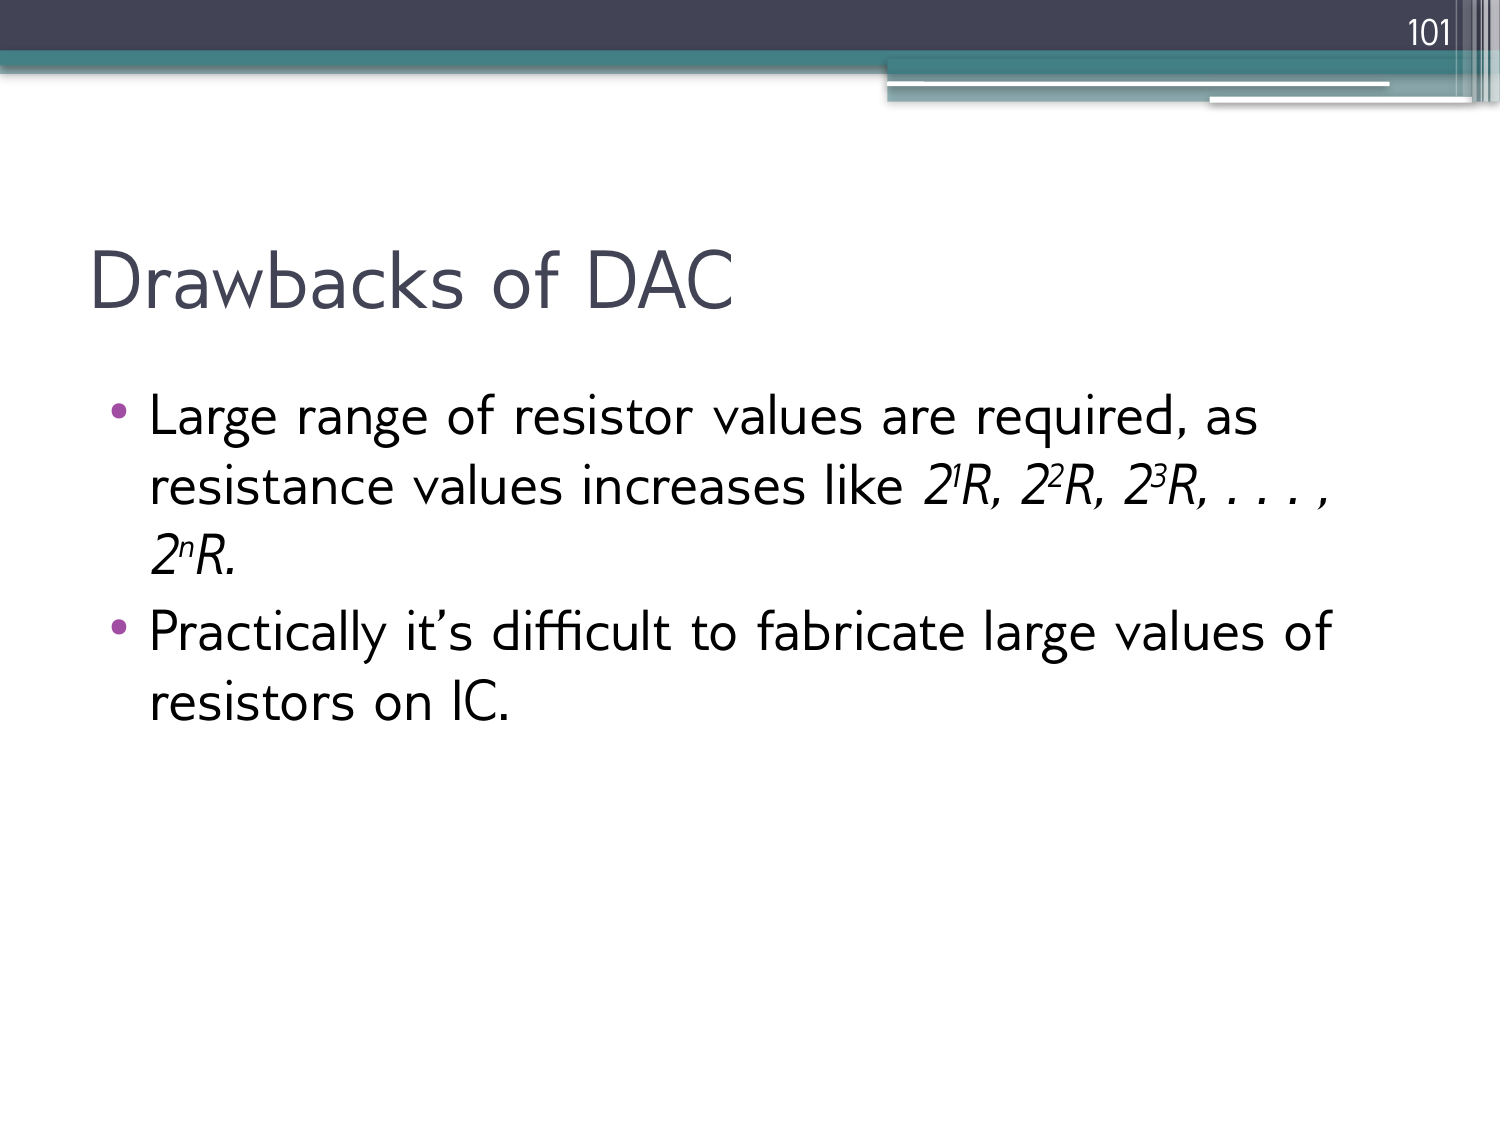

101
# Drawbacks of DAC
Large range of resistor values are required, as resistance values increases like 21R, 22R, 23R, . . . , 2nR.
Practically it’s difficult to fabricate large values of resistors on IC.